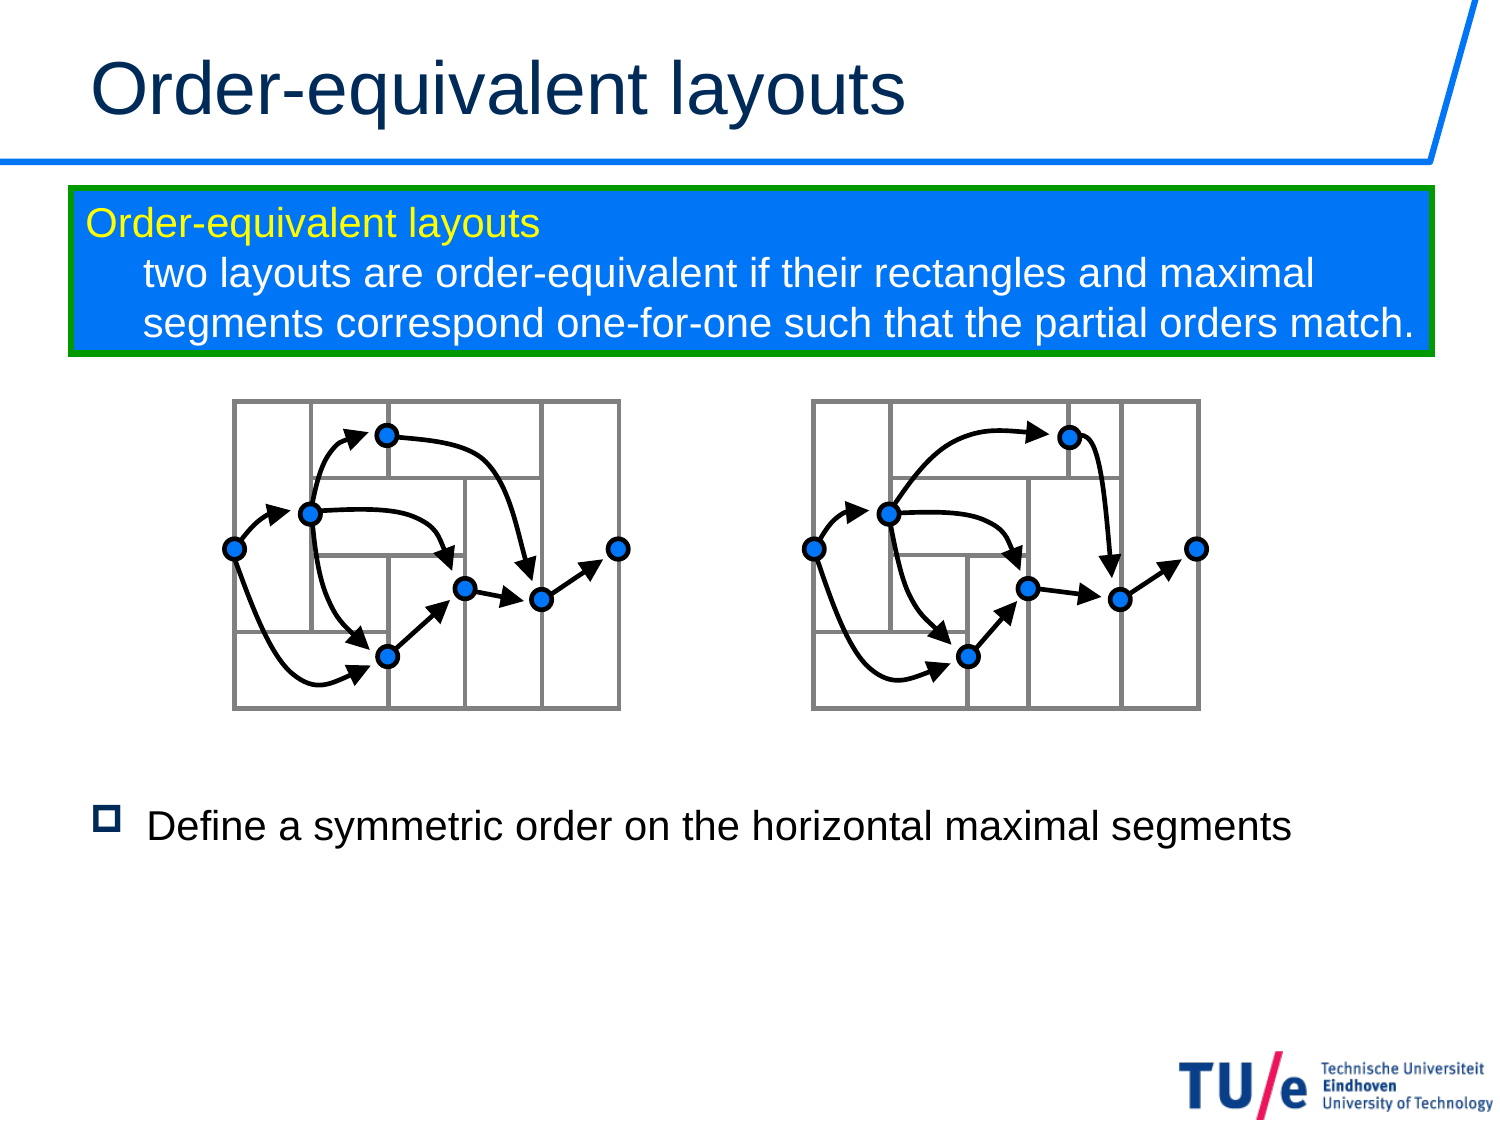

# Order-equivalent layouts
Order-equivalent layouts
     two layouts are order-equivalent if their rectangles and maximal
     segments correspond one-for-one such that the partial orders match.
Define a partial order on the vertical maximal segments

Define a symmetric order on the horizontal maximal segments